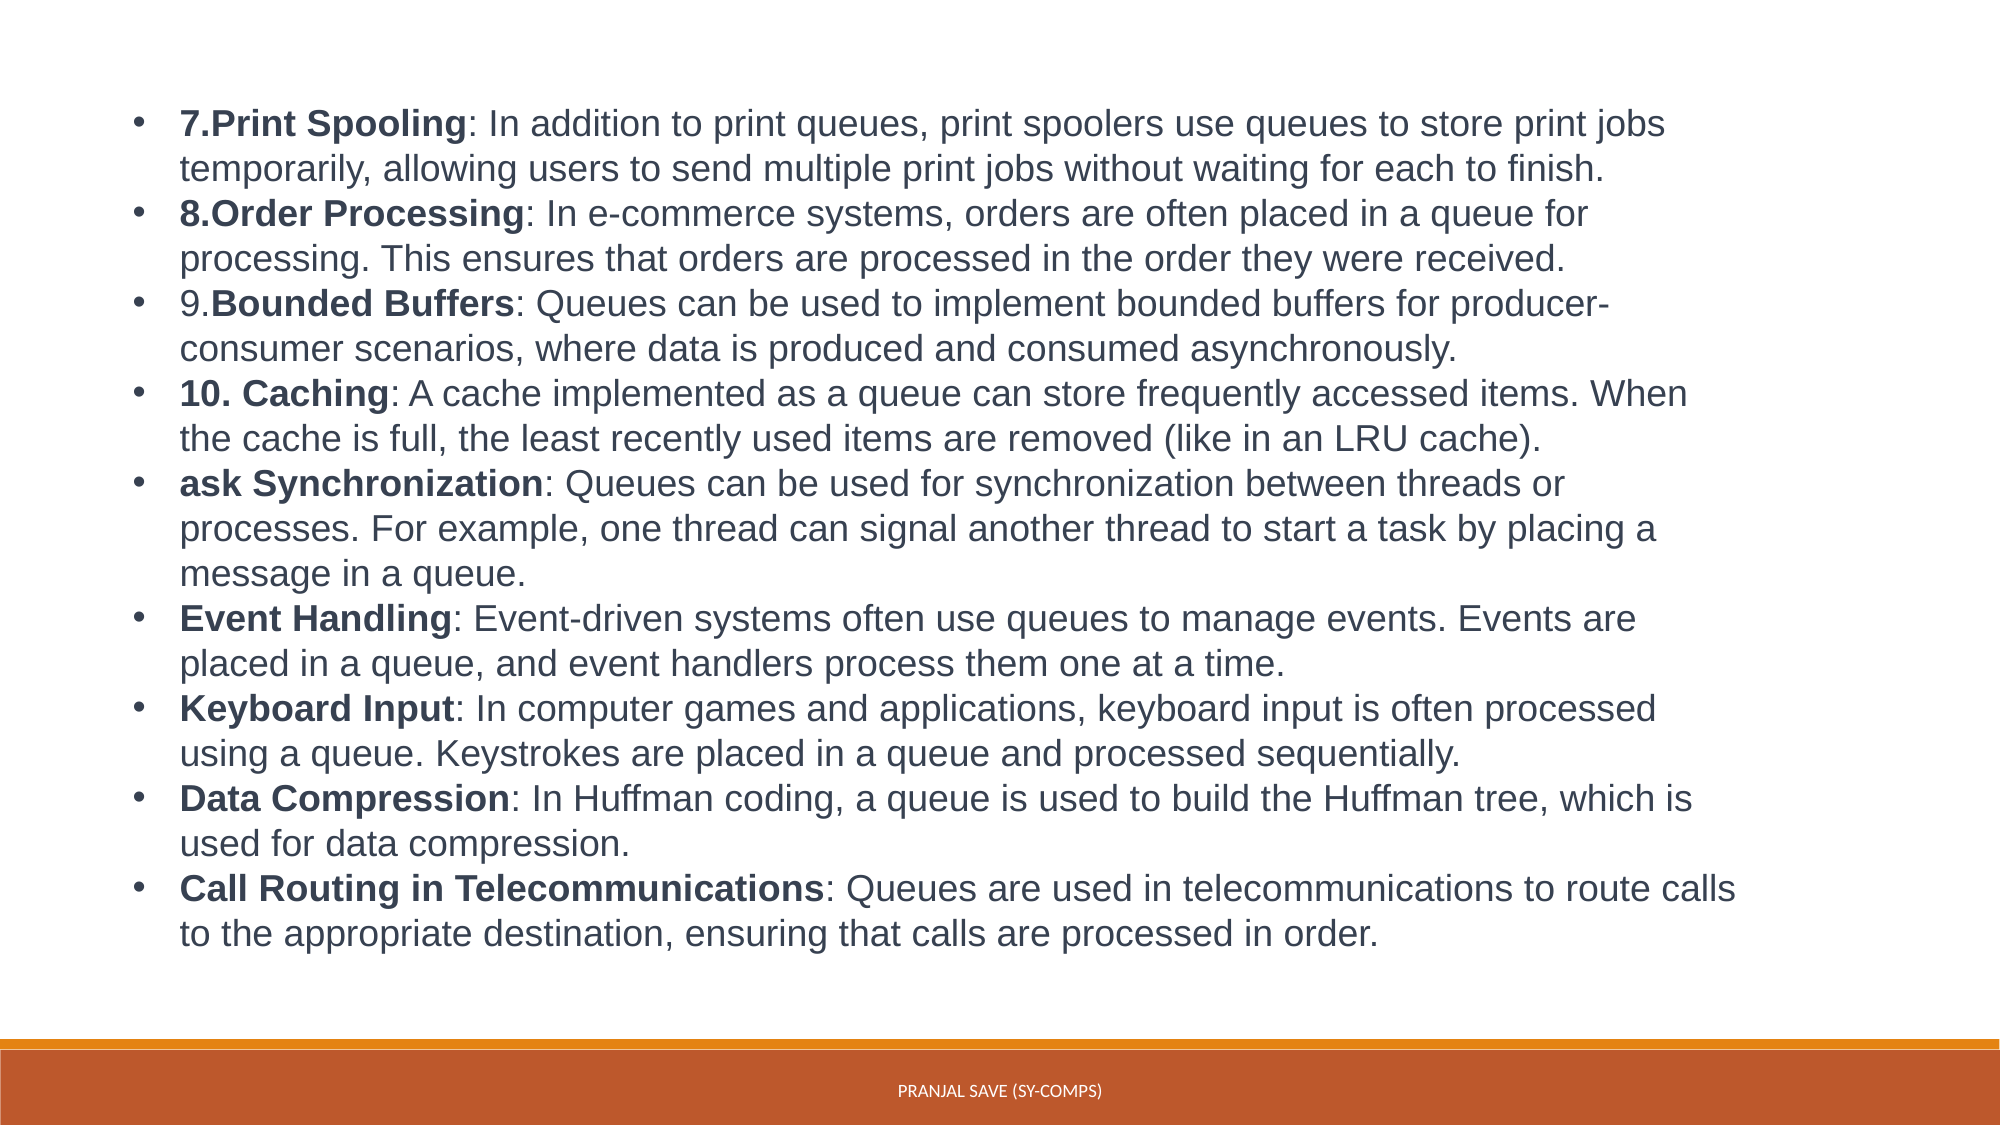

7.Print Spooling: In addition to print queues, print spoolers use queues to store print jobs temporarily, allowing users to send multiple print jobs without waiting for each to finish.
8.Order Processing: In e-commerce systems, orders are often placed in a queue for processing. This ensures that orders are processed in the order they were received.
9.Bounded Buffers: Queues can be used to implement bounded buffers for producer-consumer scenarios, where data is produced and consumed asynchronously.
10. Caching: A cache implemented as a queue can store frequently accessed items. When the cache is full, the least recently used items are removed (like in an LRU cache).
ask Synchronization: Queues can be used for synchronization between threads or processes. For example, one thread can signal another thread to start a task by placing a message in a queue.
Event Handling: Event-driven systems often use queues to manage events. Events are placed in a queue, and event handlers process them one at a time.
Keyboard Input: In computer games and applications, keyboard input is often processed using a queue. Keystrokes are placed in a queue and processed sequentially.
Data Compression: In Huffman coding, a queue is used to build the Huffman tree, which is used for data compression.
Call Routing in Telecommunications: Queues are used in telecommunications to route calls to the appropriate destination, ensuring that calls are processed in order.

Pranjal Save (SY-COMPS)